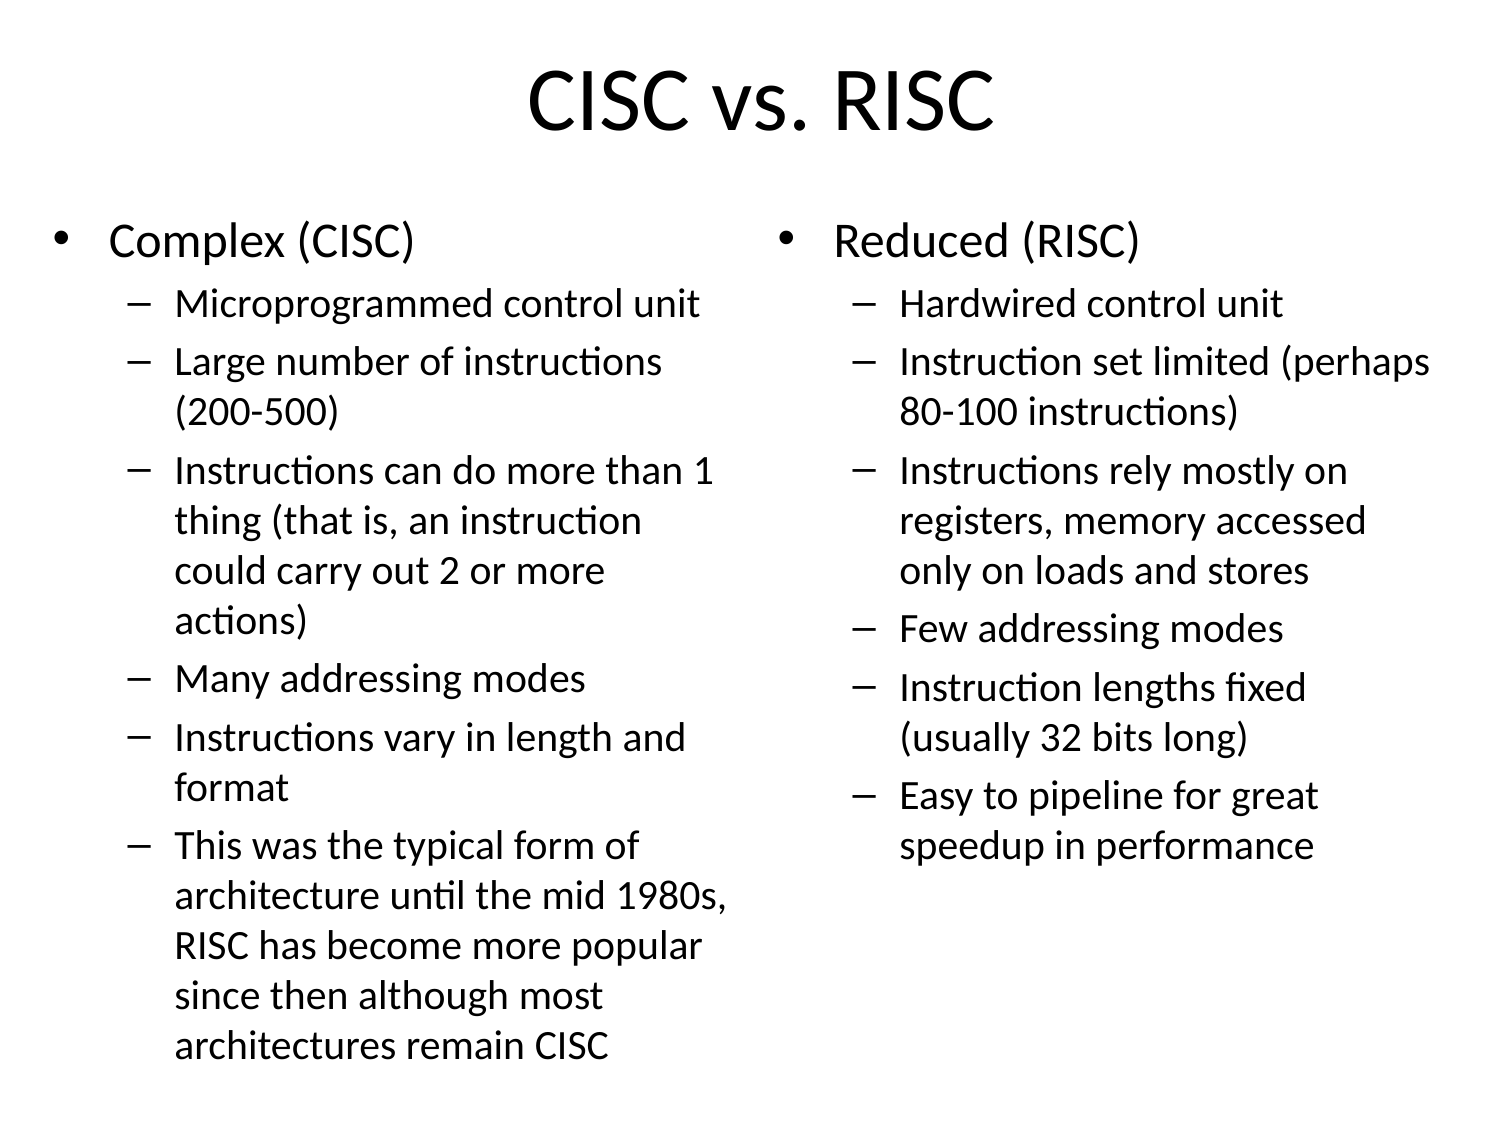

# CISC vs. RISC
Complex (CISC)
Microprogrammed control unit
Large number of instructions (200-500)
Instructions can do more than 1 thing (that is, an instruction could carry out 2 or more actions)
Many addressing modes
Instructions vary in length and format
This was the typical form of architecture until the mid 1980s, RISC has become more popular since then although most architectures remain CISC
Reduced (RISC)
Hardwired control unit
Instruction set limited (perhaps 80-100 instructions)
Instructions rely mostly on registers, memory accessed only on loads and stores
Few addressing modes
Instruction lengths fixed (usually 32 bits long)
Easy to pipeline for great speedup in performance